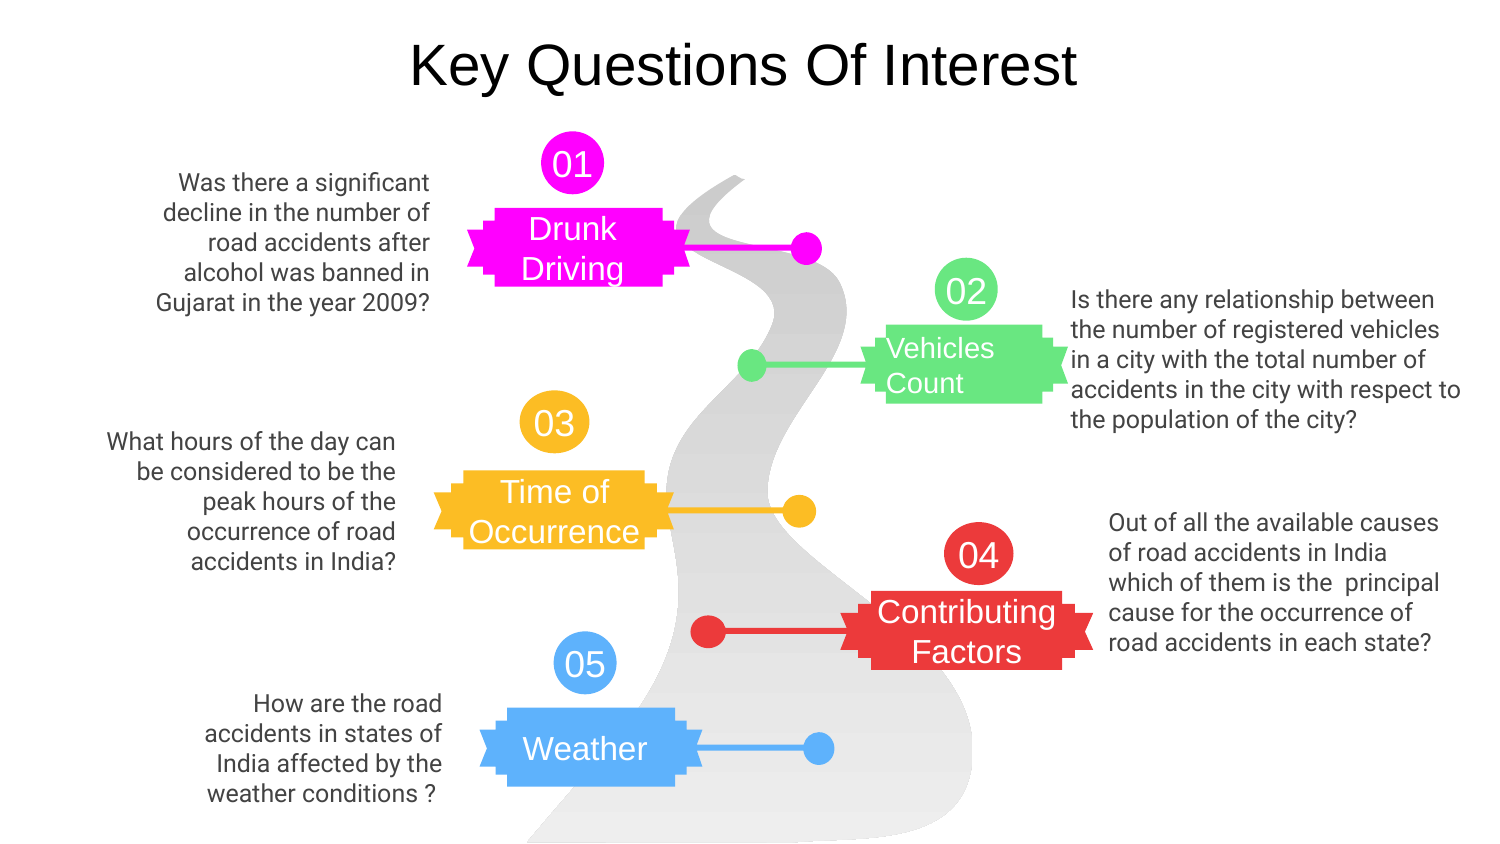

# Key Questions Of Interest
01
Was there a significant decline in the number of road accidents after alcohol was banned in Gujarat in the year 2009?

Drunk Driving

02
Is there any relationship between the number of registered vehicles in a city with the total number of accidents in the city with respect to the population of the city?

Vehicles Count
03
What hours of the day can be considered to be the peak hours of the occurrence of road accidents in India?

Time of Occurrence
Out of all the available causes of road accidents in India which of them is the  principal cause for the occurrence of road accidents in each state?
04

Contributing Factors
05
How are the road accidents in states of India affected by the weather conditions ?

Weather